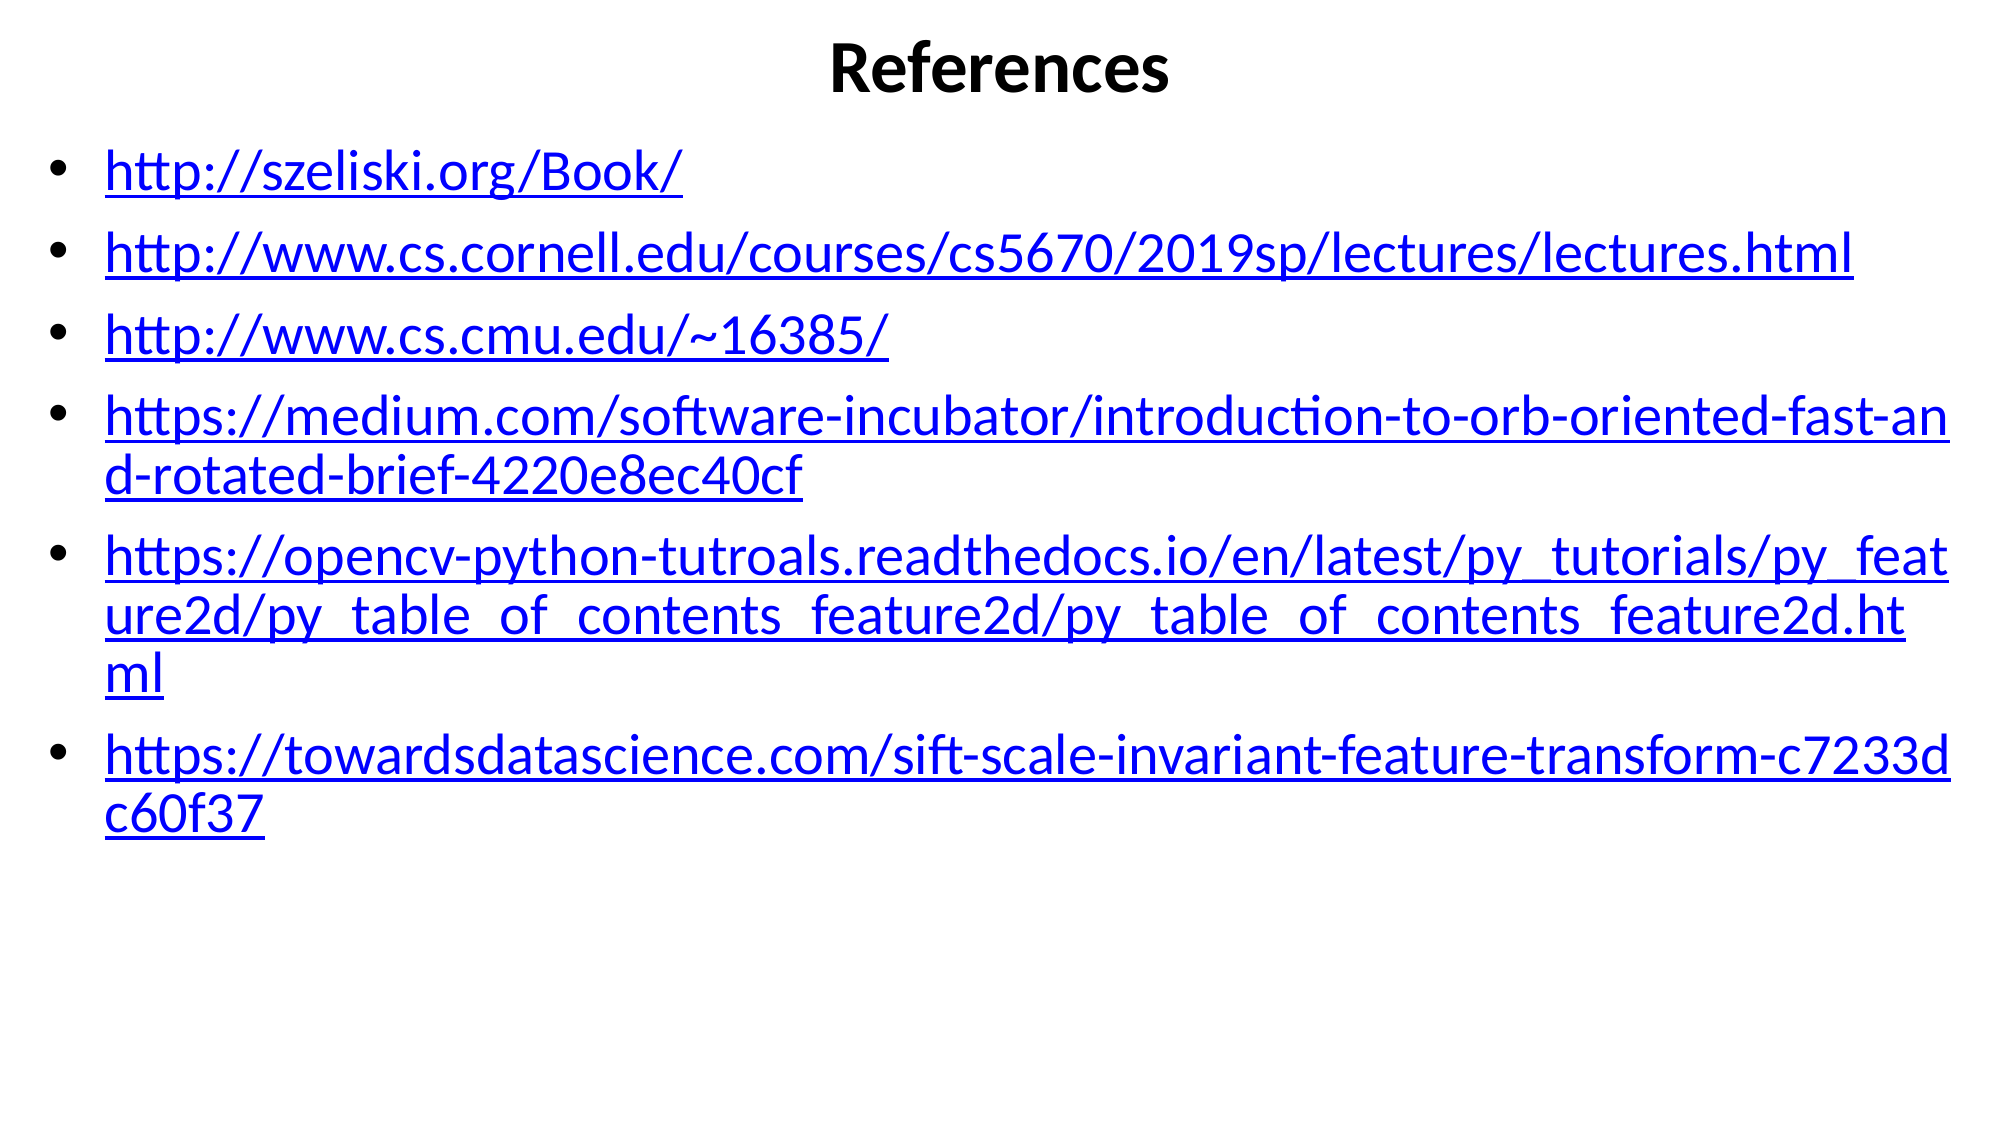

# References
http://szeliski.org/Book/
http://www.cs.cornell.edu/courses/cs5670/2019sp/lectures/lectures.html
http://www.cs.cmu.edu/~16385/
https://medium.com/software-incubator/introduction-to-orb-oriented-fast-and-rotated-brief-4220e8ec40cf
https://opencv-python-tutroals.readthedocs.io/en/latest/py_tutorials/py_feature2d/py_table_of_contents_feature2d/py_table_of_contents_feature2d.html
https://towardsdatascience.com/sift-scale-invariant-feature-transform-c7233dc60f37